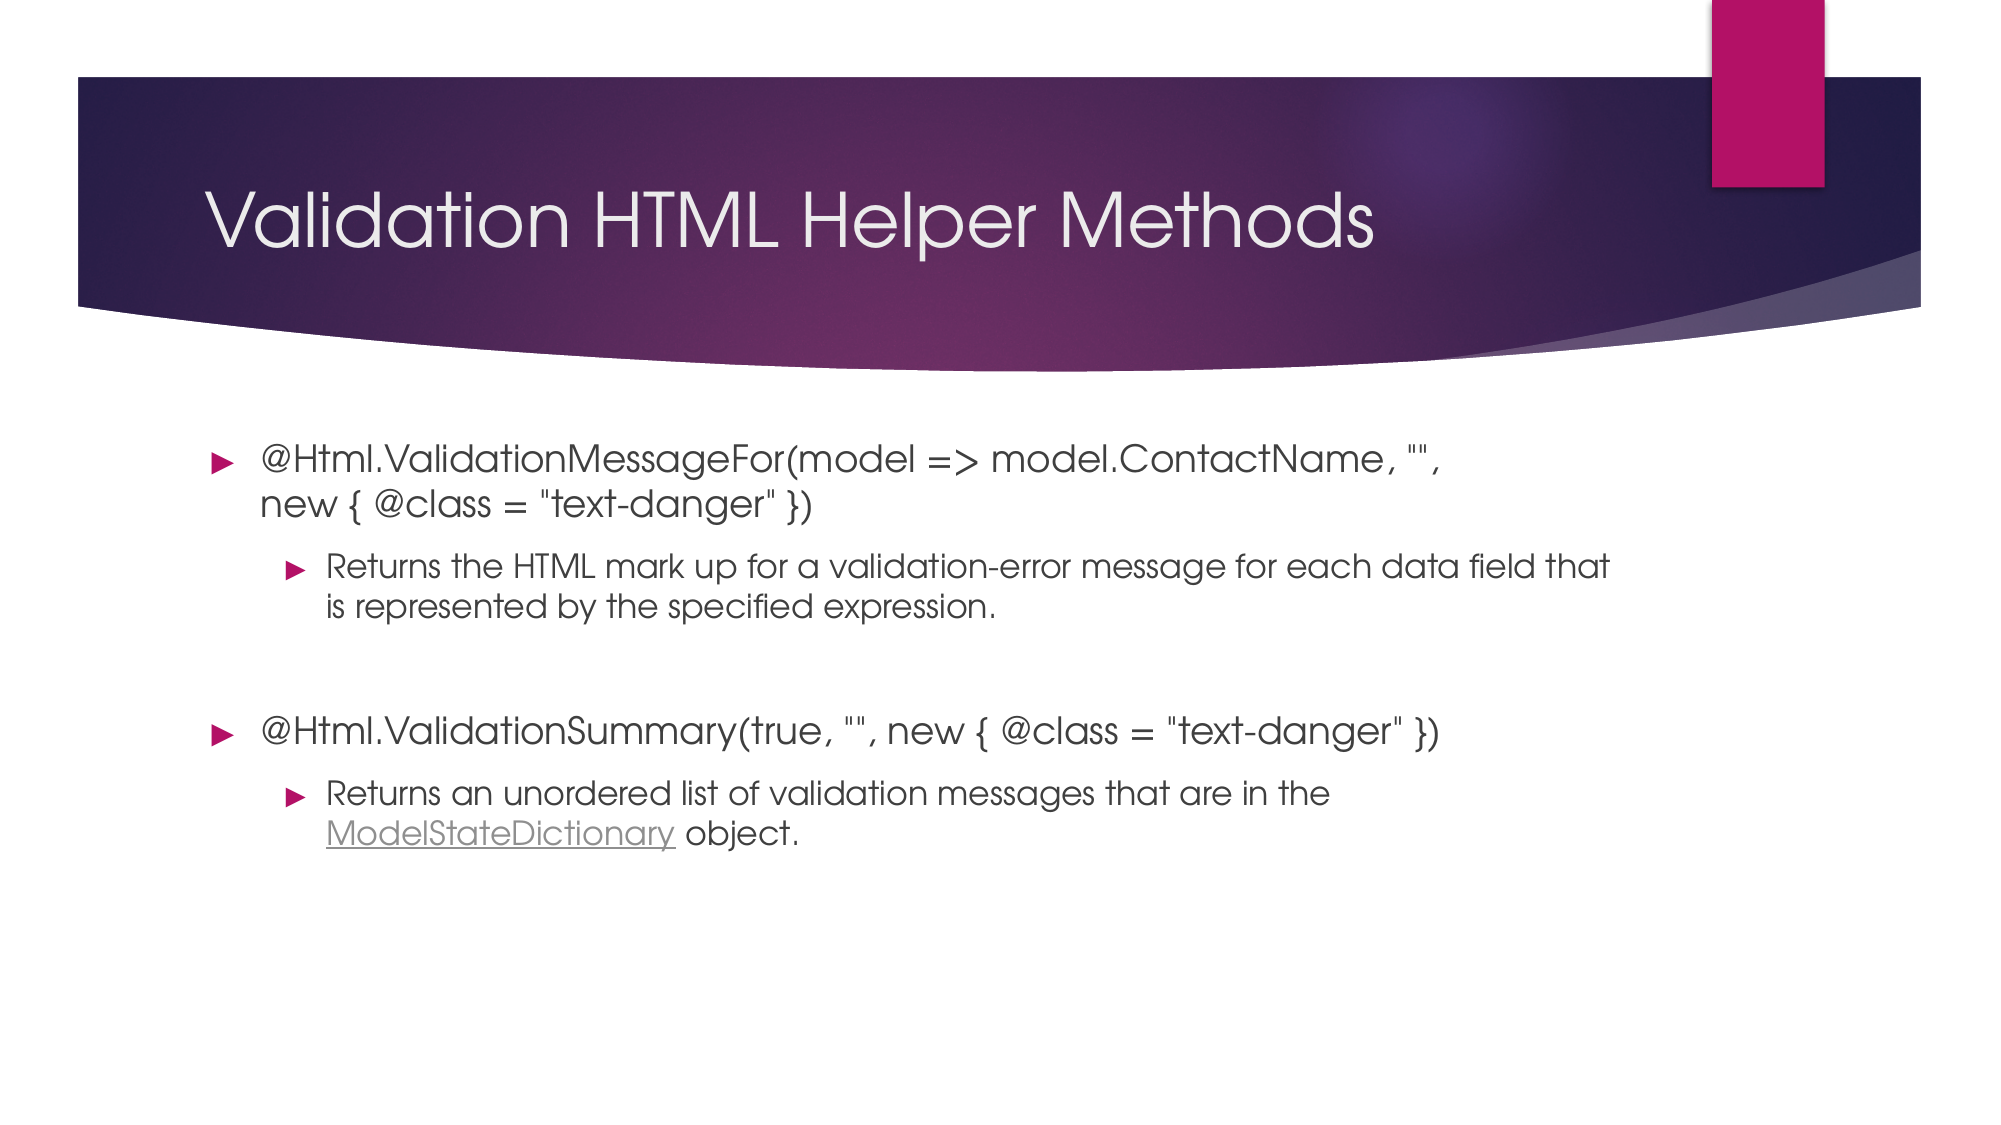

# Validation HTML Helper Methods
@Html.ValidationMessageFor(model => model.ContactName, "",               new { @class = "text-danger" })
Returns the HTML mark up for a validation-error message for each data field that is represented by the specified expression.

@Html.ValidationSummary(true, "", new { @class = "text-danger" })
Returns an unordered list of validation messages that are in the ModelStateDictionary object.